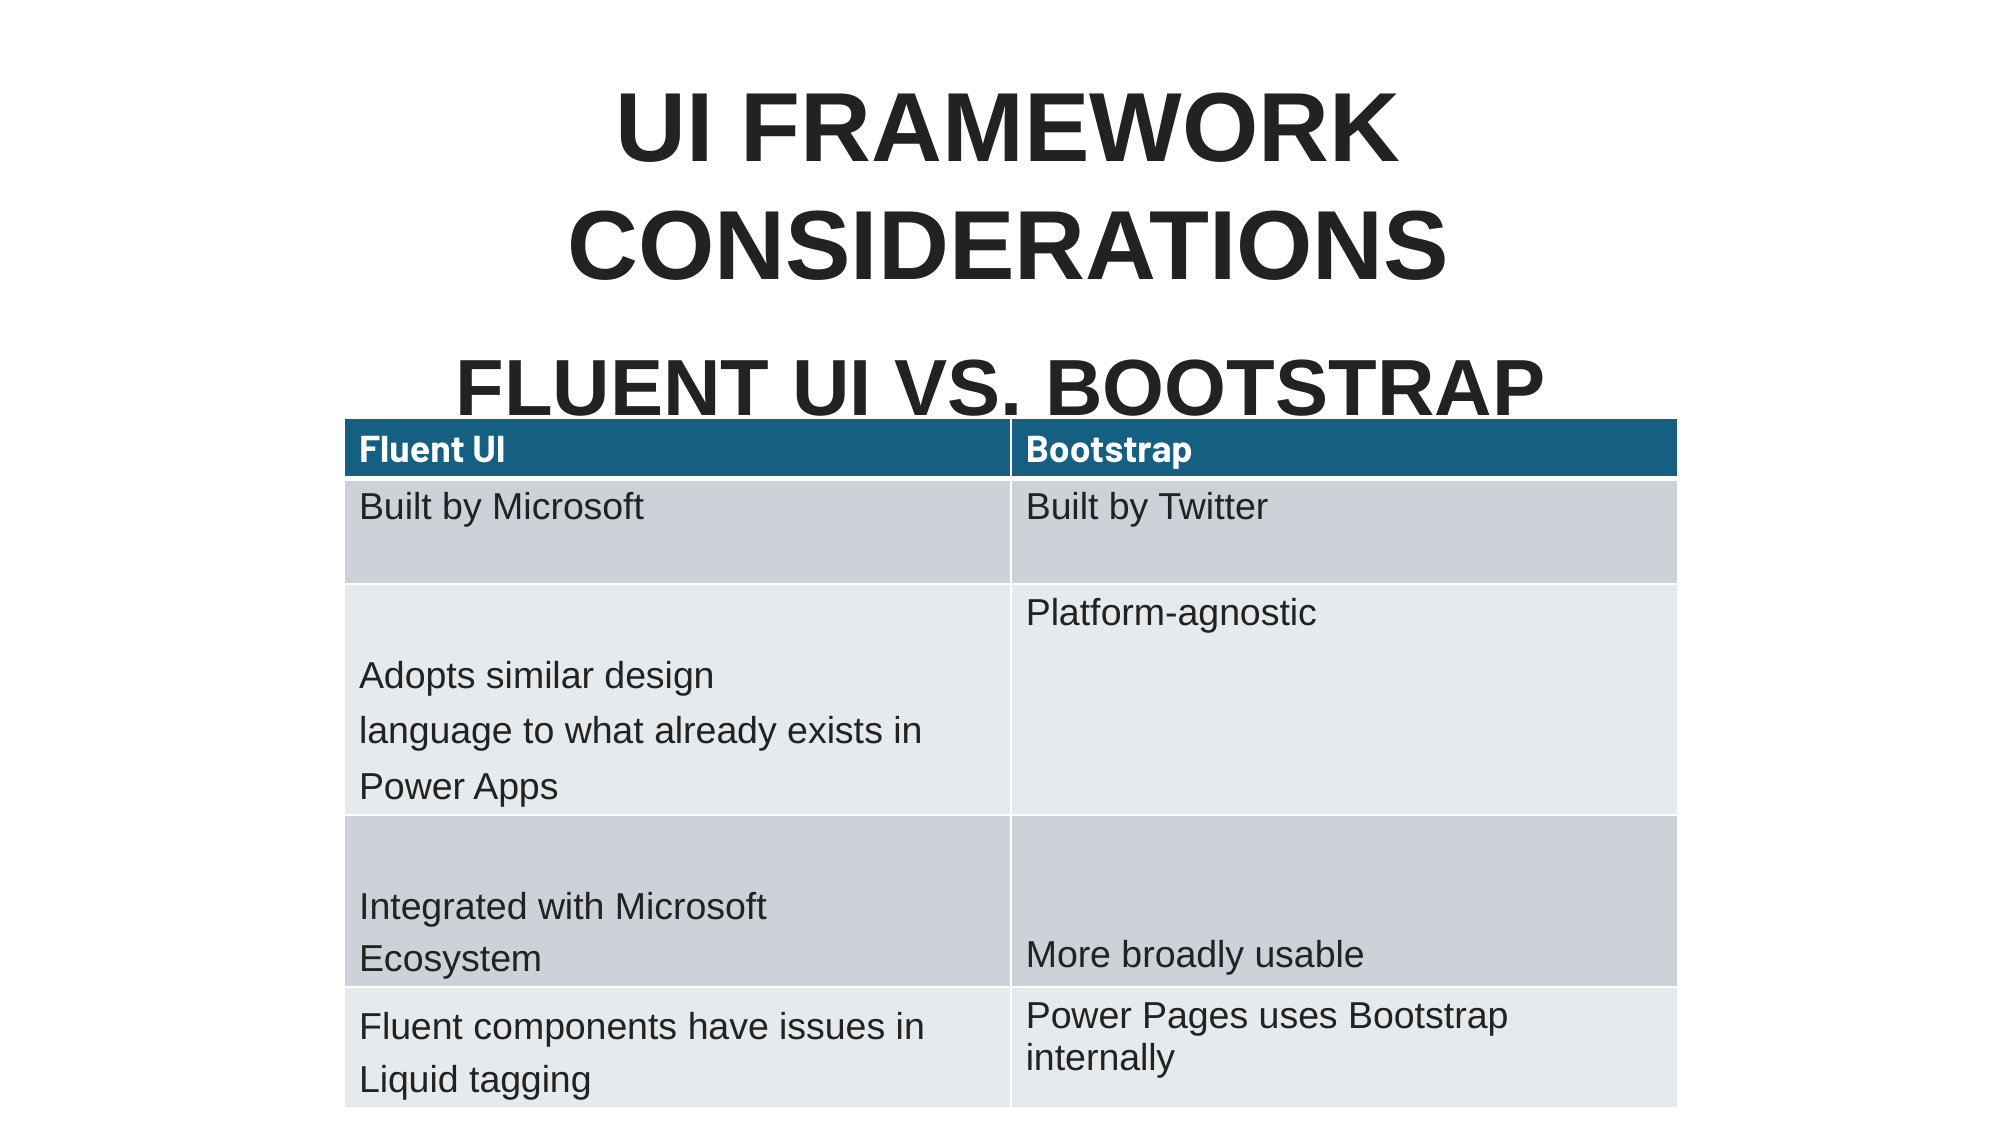

UI FRAMEWORK CONSIDERATIONS

FLUENT UI VS. BOOTSTRAP
| Fluent UI | Bootstrap |
| --- | --- |
| Built by Microsoft | Built by Twitter |
| Adopts similar design language to what already exists in Power Apps | Platform-agnostic |
| Integrated with Microsoft Ecosystem | More broadly usable |
| Fluent components have issues in Liquid tagging | Power Pages uses Bootstrap internally |